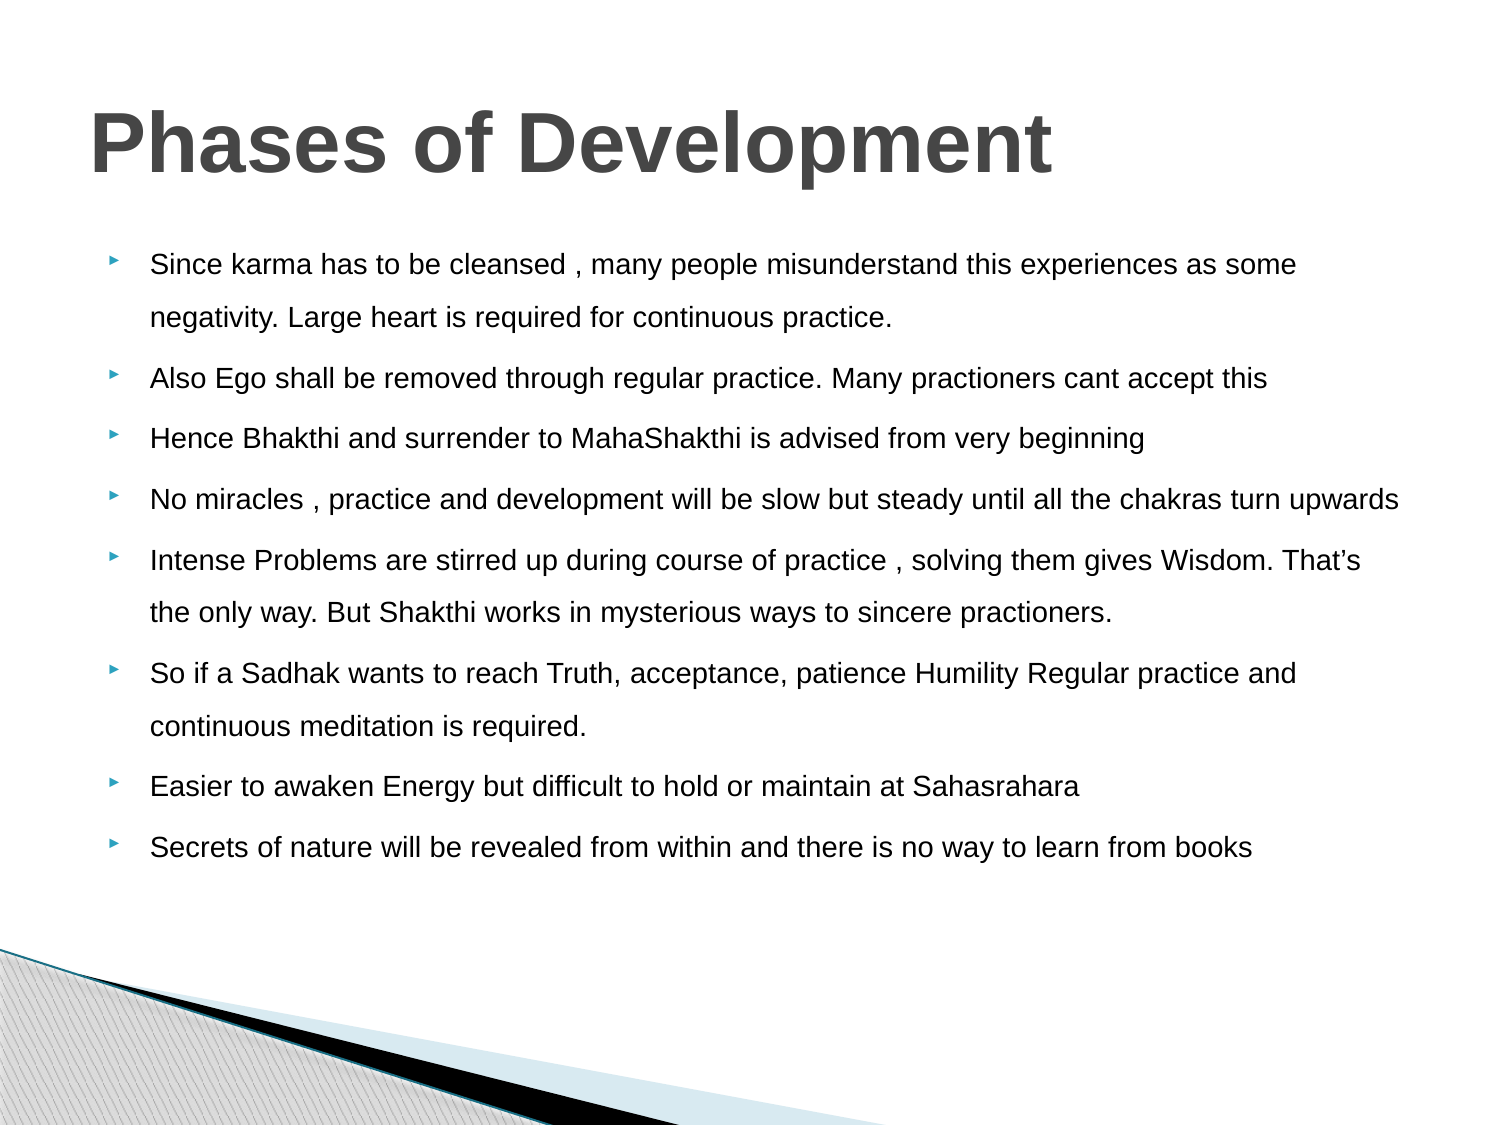

# Phases of Development
Since karma has to be cleansed , many people misunderstand this experiences as some negativity. Large heart is required for continuous practice.
Also Ego shall be removed through regular practice. Many practioners cant accept this
Hence Bhakthi and surrender to MahaShakthi is advised from very beginning
No miracles , practice and development will be slow but steady until all the chakras turn upwards
Intense Problems are stirred up during course of practice , solving them gives Wisdom. That’s the only way. But Shakthi works in mysterious ways to sincere practioners.
So if a Sadhak wants to reach Truth, acceptance, patience Humility Regular practice and continuous meditation is required.
Easier to awaken Energy but difficult to hold or maintain at Sahasrahara
Secrets of nature will be revealed from within and there is no way to learn from books